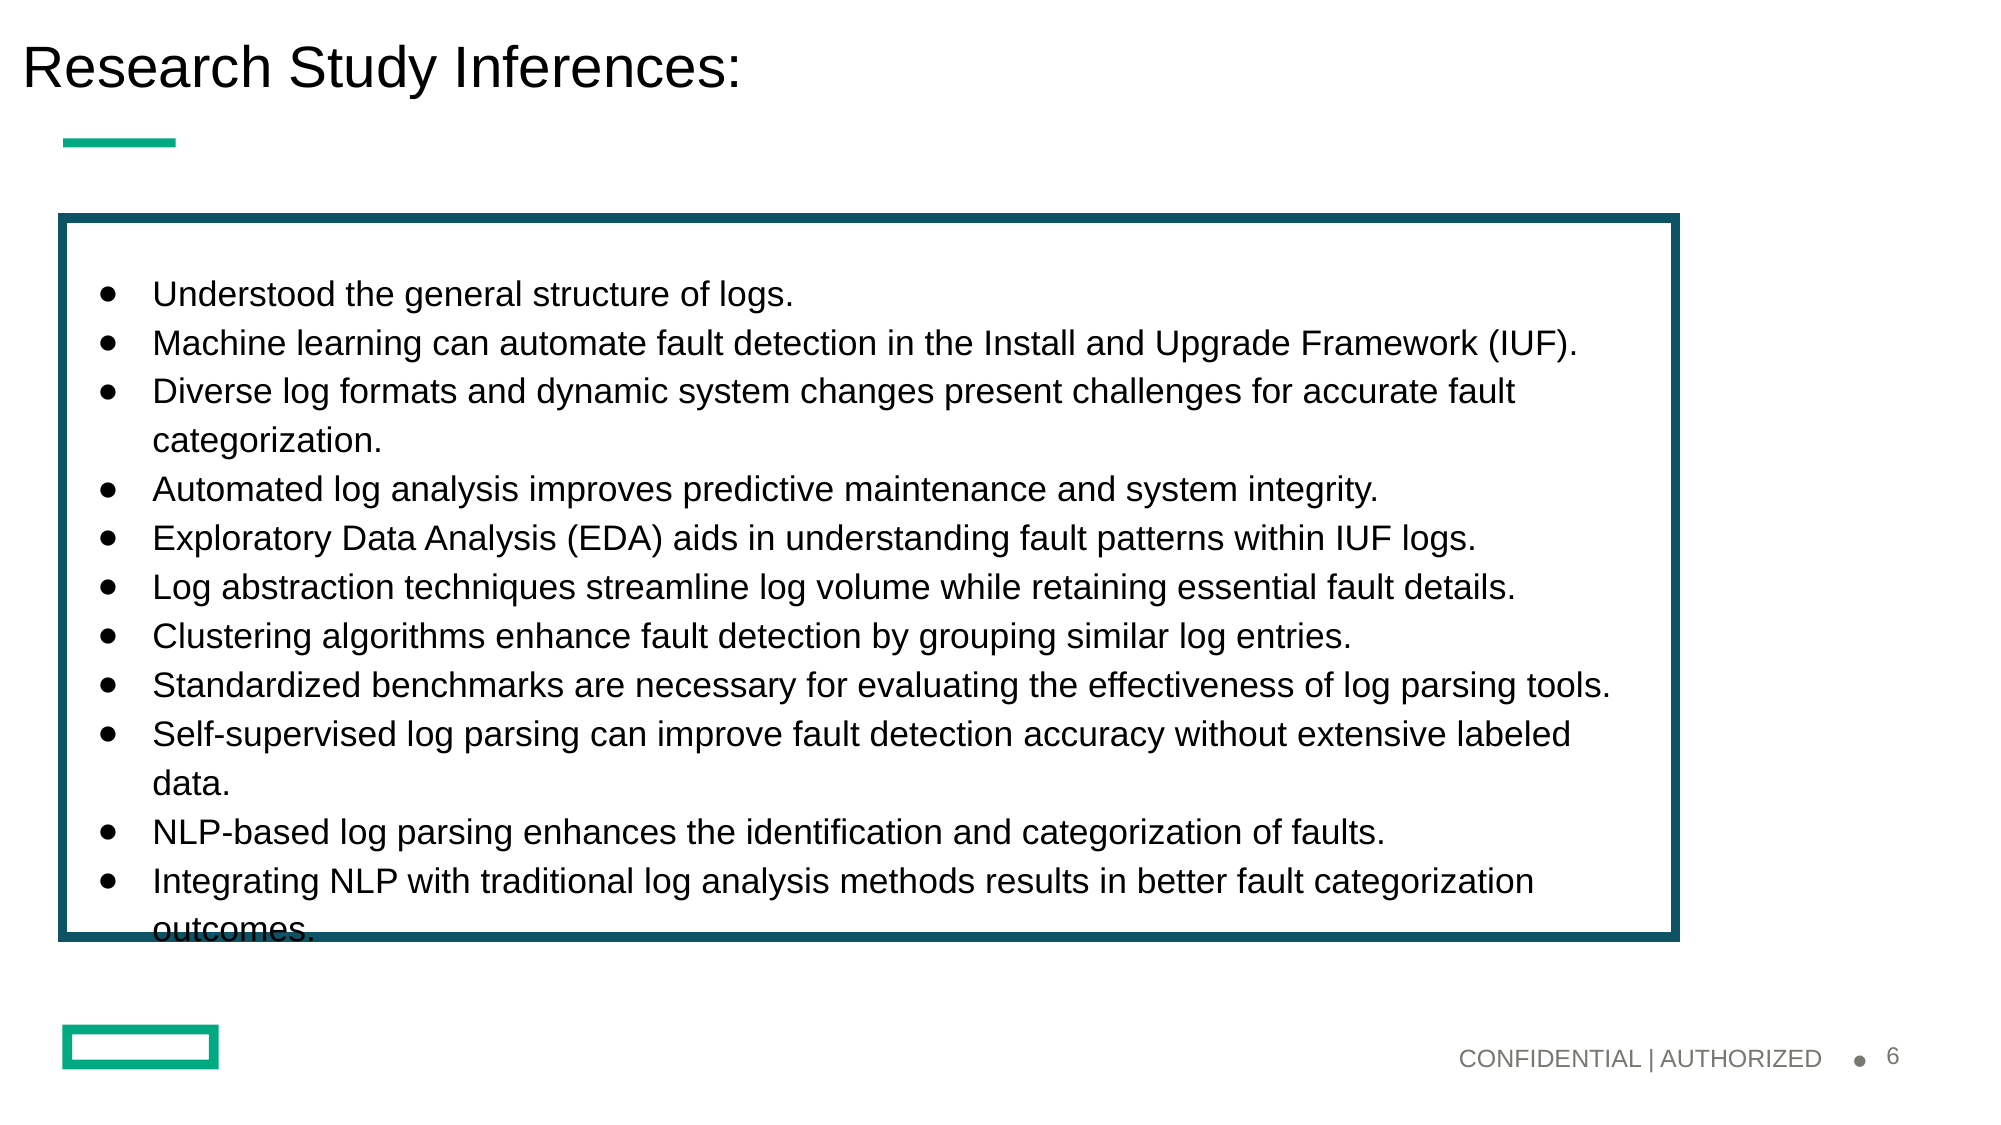

# Research Study Inferences:

Understood the general structure of logs.
Machine learning can automate fault detection in the Install and Upgrade Framework (IUF).
Diverse log formats and dynamic system changes present challenges for accurate fault categorization.
Automated log analysis improves predictive maintenance and system integrity.
Exploratory Data Analysis (EDA) aids in understanding fault patterns within IUF logs.
Log abstraction techniques streamline log volume while retaining essential fault details.
Clustering algorithms enhance fault detection by grouping similar log entries.
Standardized benchmarks are necessary for evaluating the effectiveness of log parsing tools.
Self-supervised log parsing can improve fault detection accuracy without extensive labeled data.
NLP-based log parsing enhances the identification and categorization of faults.
Integrating NLP with traditional log analysis methods results in better fault categorization outcomes.

CONFIDENTIAL | AUTHORIZED
6